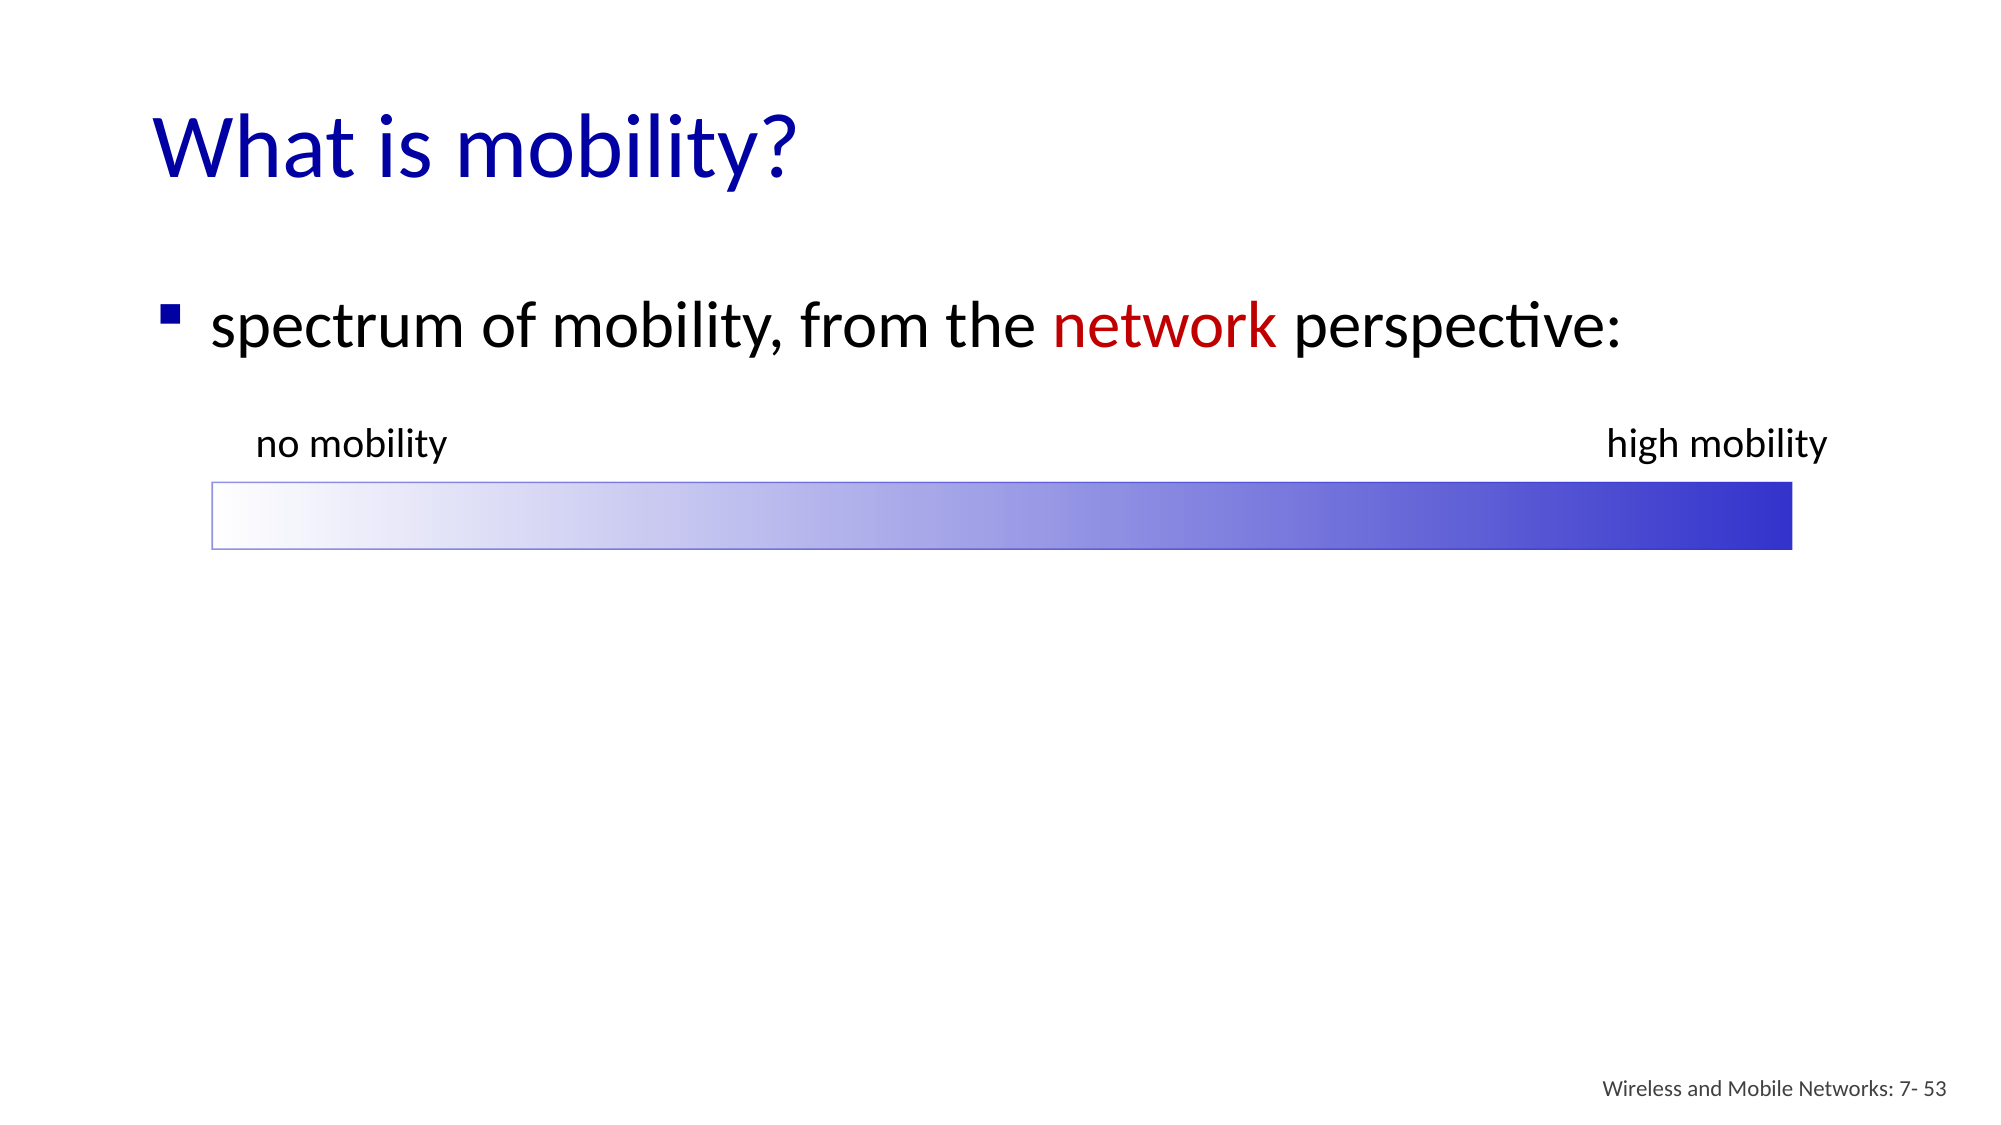

# What is mobility?
spectrum of mobility, from the network perspective:

no mobility
high mobility

Wireless and Mobile Networks: 7- 53